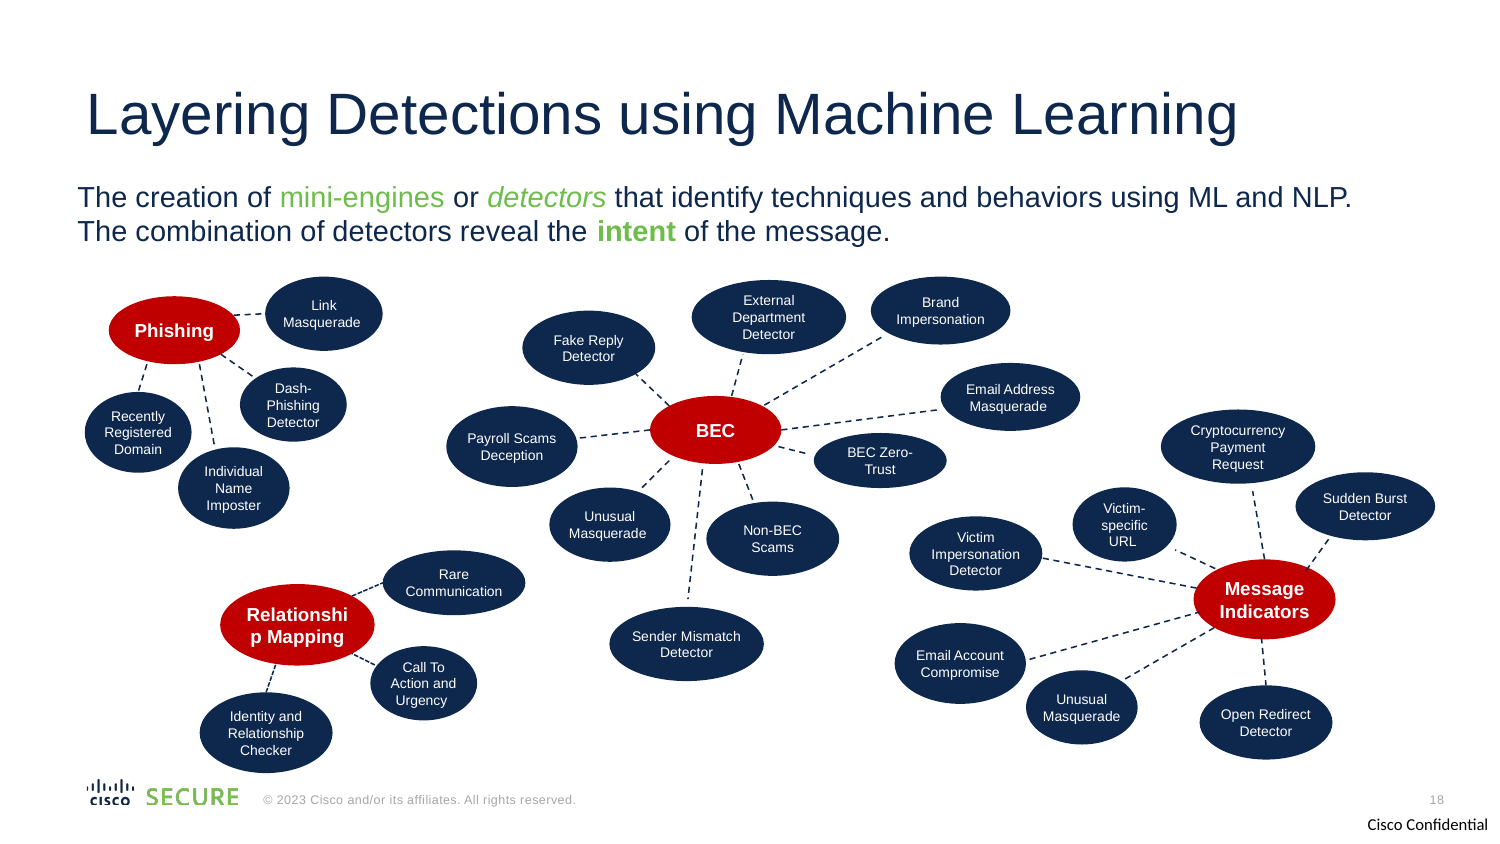

# Layering Detections using Machine Learning
The creation of mini-engines or detectors that identify techniques and behaviors using ML and NLP.
The combination of detectors reveal the intent of the message.
Link Masquerade
Brand Impersonation
External Department Detector
Phishing
Fake Reply Detector
Email Address Masquerade
Dash-Phishing Detector
Recently Registered Domain
BEC
Payroll Scams Deception
Cryptocurrency Payment Request
BEC Zero-Trust
Individual Name Imposter
Sudden Burst Detector
Victim-specific URL
Unusual Masquerade
Non-BEC Scams
Victim Impersonation Detector
Rare Communication
Message Indicators
Relationship Mapping
Sender Mismatch Detector
Email Account Compromise
Call To Action and Urgency
Unusual Masquerade
Open Redirect Detector
Identity and Relationship Checker